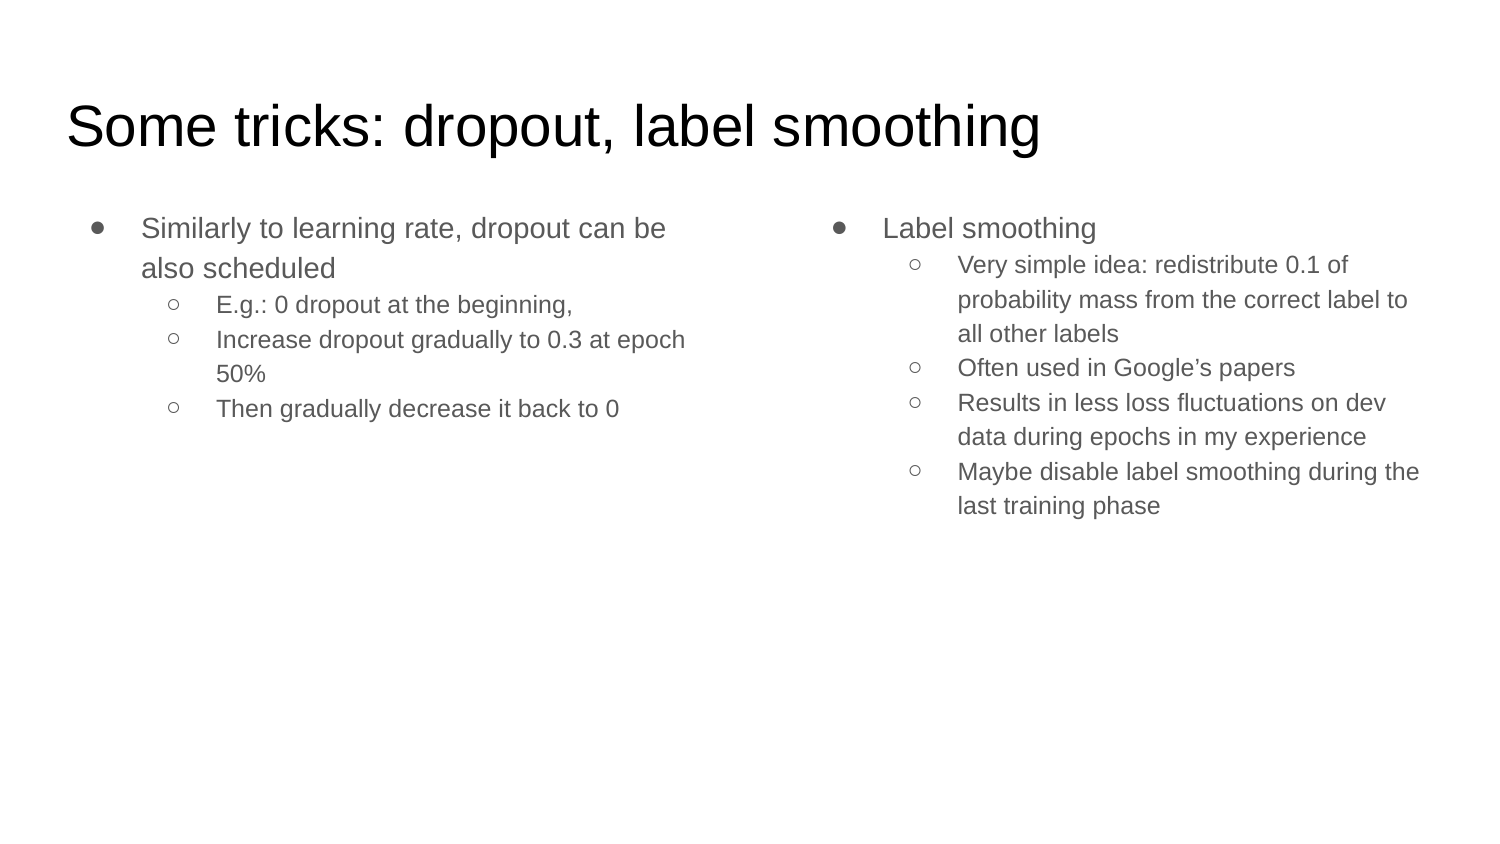

# Some tricks: dropout, label smoothing
Similarly to learning rate, dropout can be also scheduled
E.g.: 0 dropout at the beginning,
Increase dropout gradually to 0.3 at epoch 50%
Then gradually decrease it back to 0
Label smoothing
Very simple idea: redistribute 0.1 of probability mass from the correct label to all other labels
Often used in Google’s papers
Results in less loss fluctuations on dev data during epochs in my experience
Maybe disable label smoothing during the last training phase